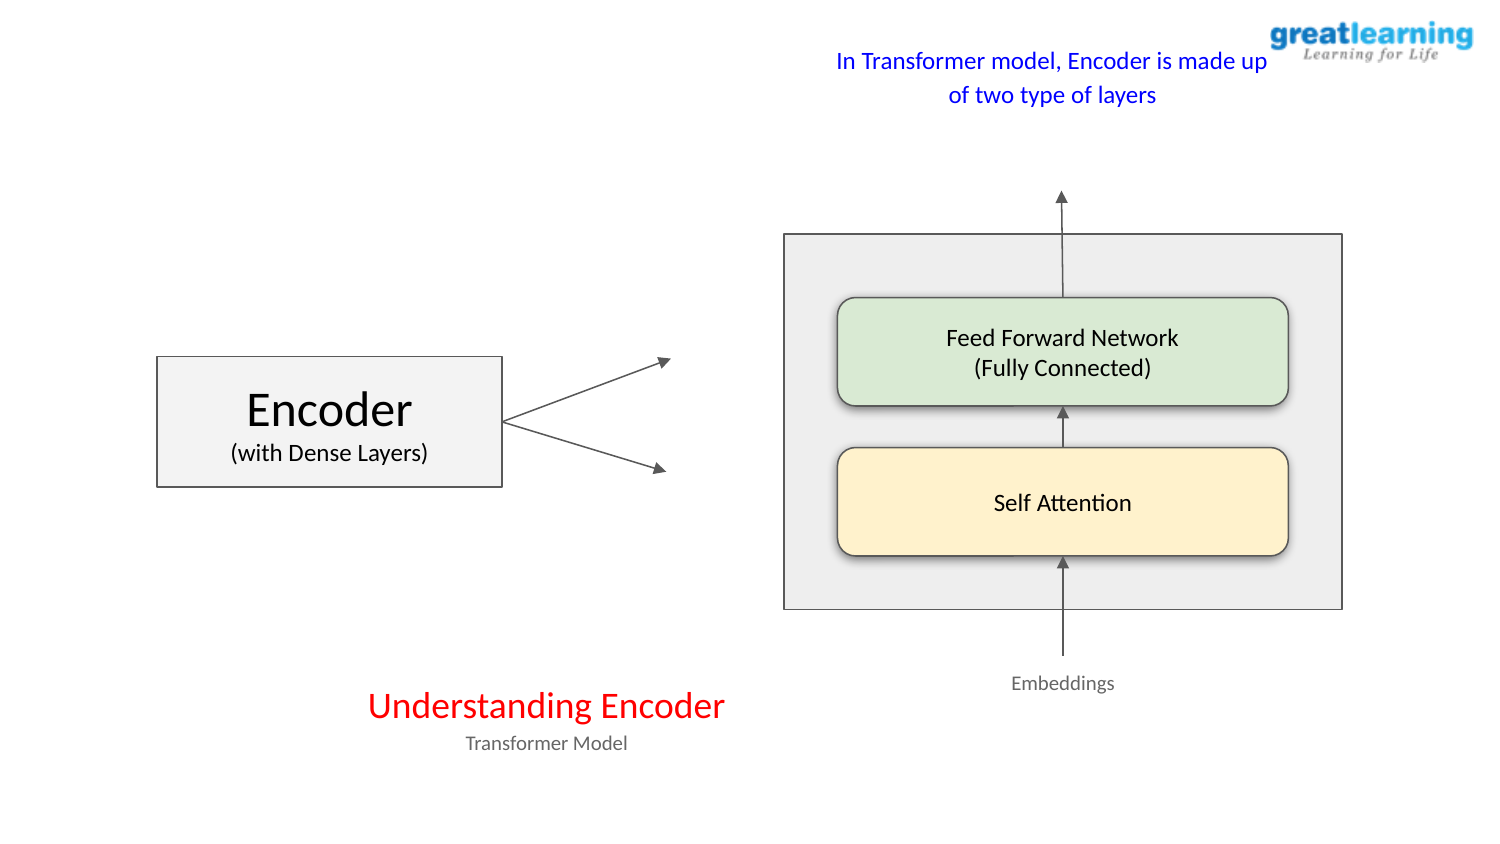

In Transformer model, Encoder is made up of two type of layers

Feed Forward Network
(Fully Connected)
Encoder
(with Dense Layers)
Self Attention
Understanding Encoder
Transformer Model
Embeddings